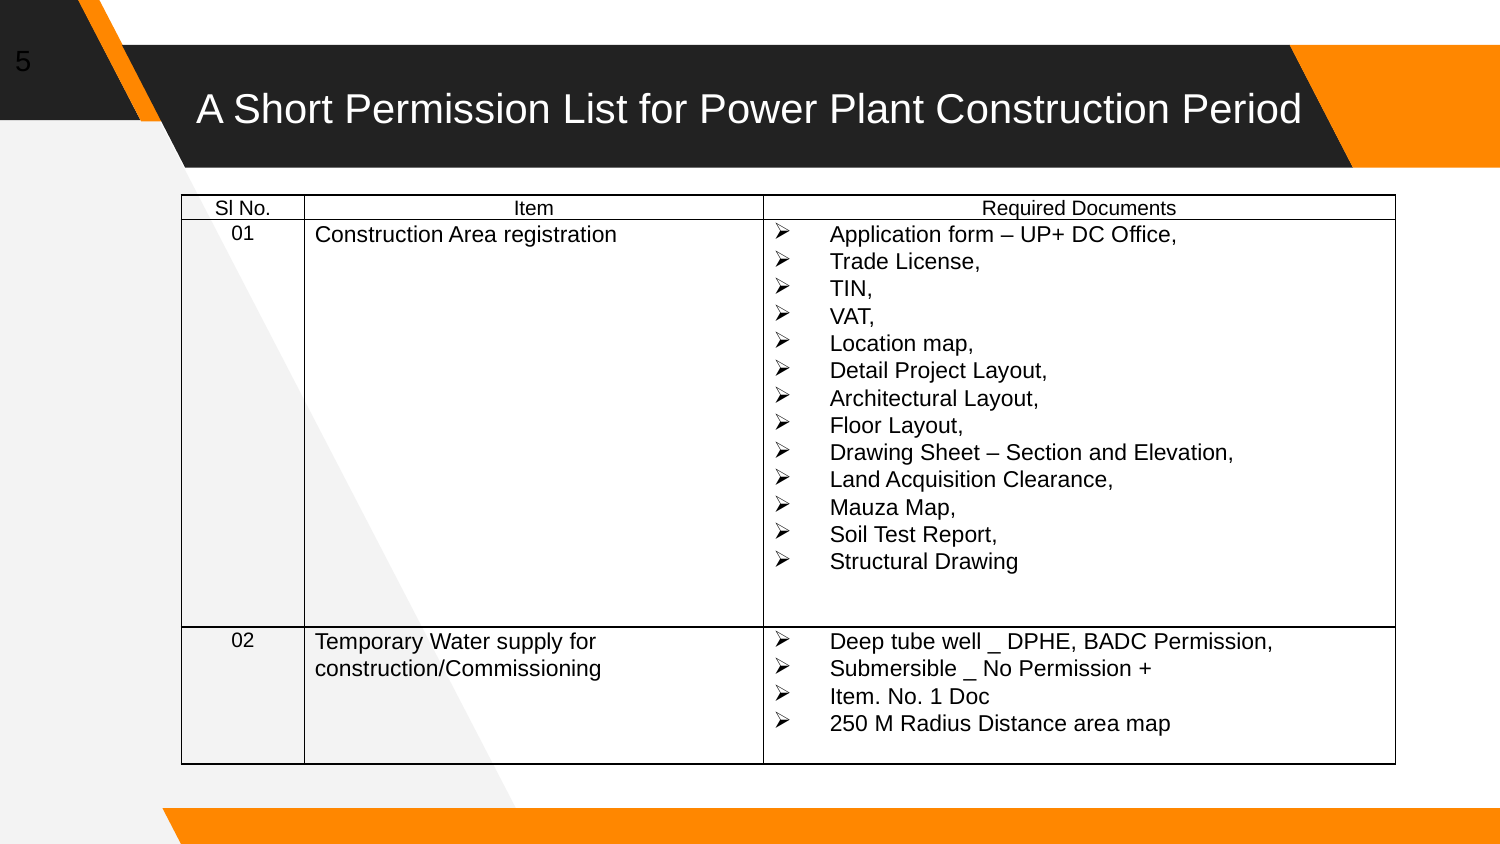

5
# A Short Permission List for Power Plant Construction Period
| Sl No. | Item | Required Documents |
| --- | --- | --- |
| 01 | Construction Area registration | Application form – UP+ DC Office, Trade License, TIN, VAT, Location map, Detail Project Layout, Architectural Layout, Floor Layout, Drawing Sheet – Section and Elevation, Land Acquisition Clearance, Mauza Map, Soil Test Report, Structural Drawing |
| 02 | Temporary Water supply for construction/Commissioning | Deep tube well \_ DPHE, BADC Permission, Submersible \_ No Permission + Item. No. 1 Doc 250 M Radius Distance area map |